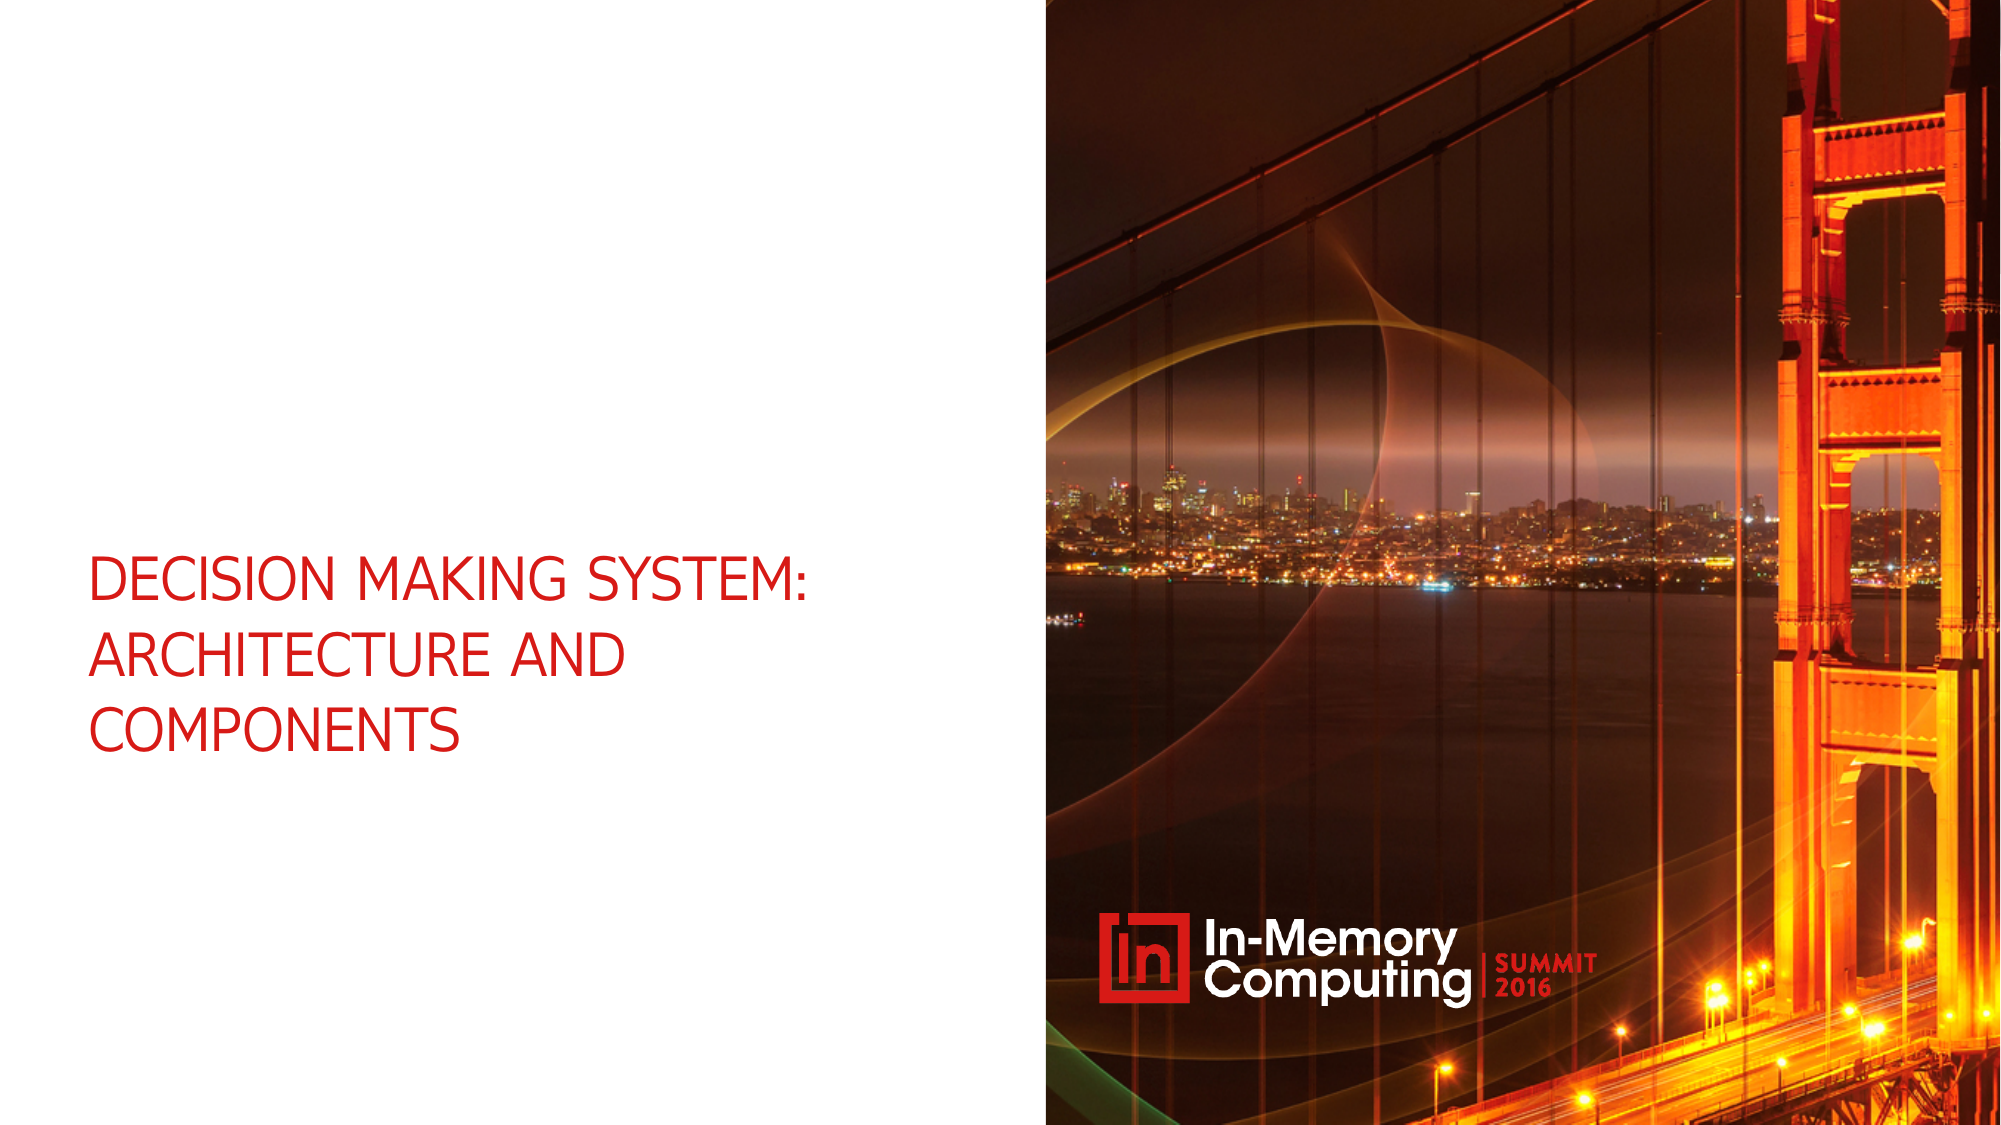

# Decision Making System:  Architecture and components